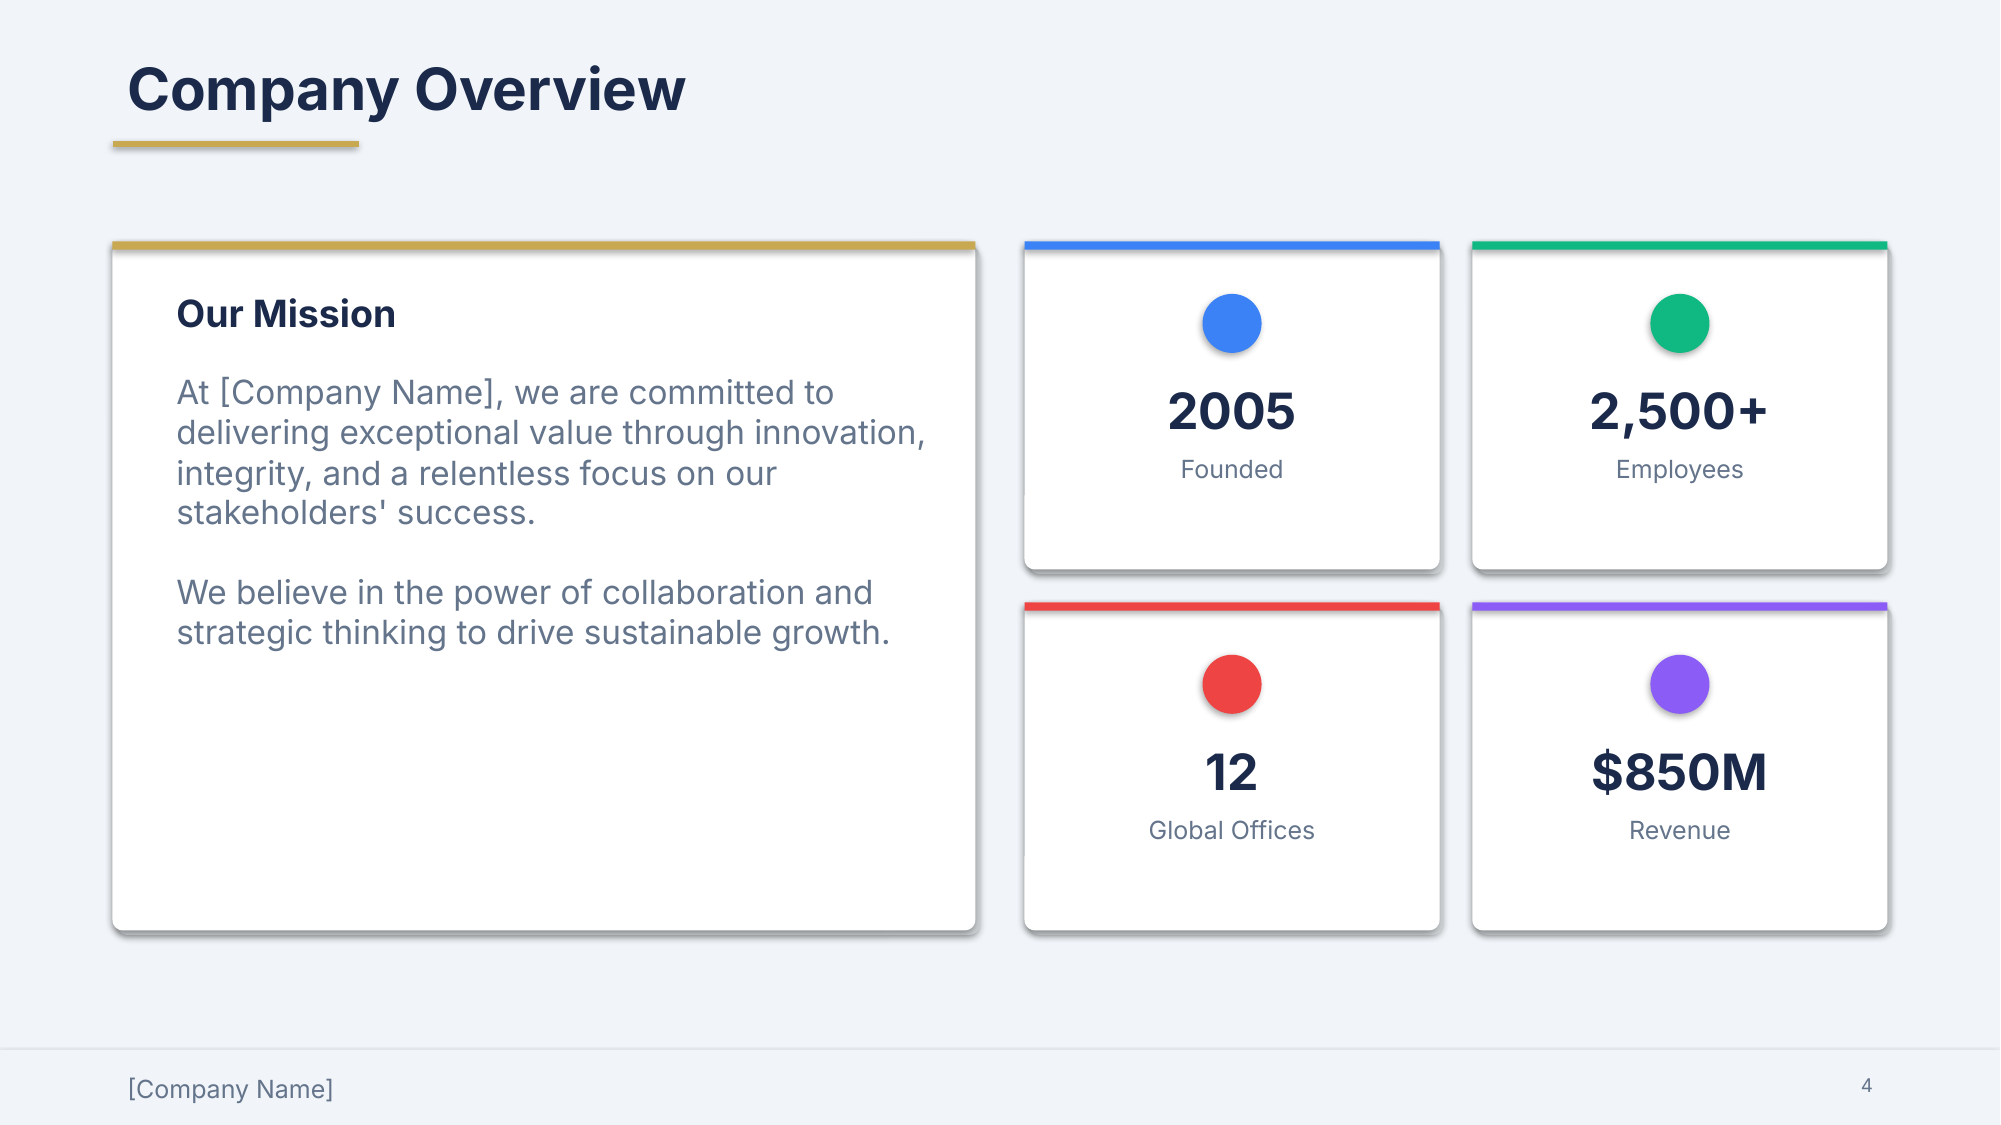

Company Overview

Our Mission

At [Company Name], we are committed to delivering exceptional value through innovation, integrity, and a relentless focus on our stakeholders' success.

We believe in the power of collaboration and strategic thinking to drive sustainable growth.
2005
2,500+
Founded
Employees

12
$850M
Global Offices
Revenue

[Company Name]
4